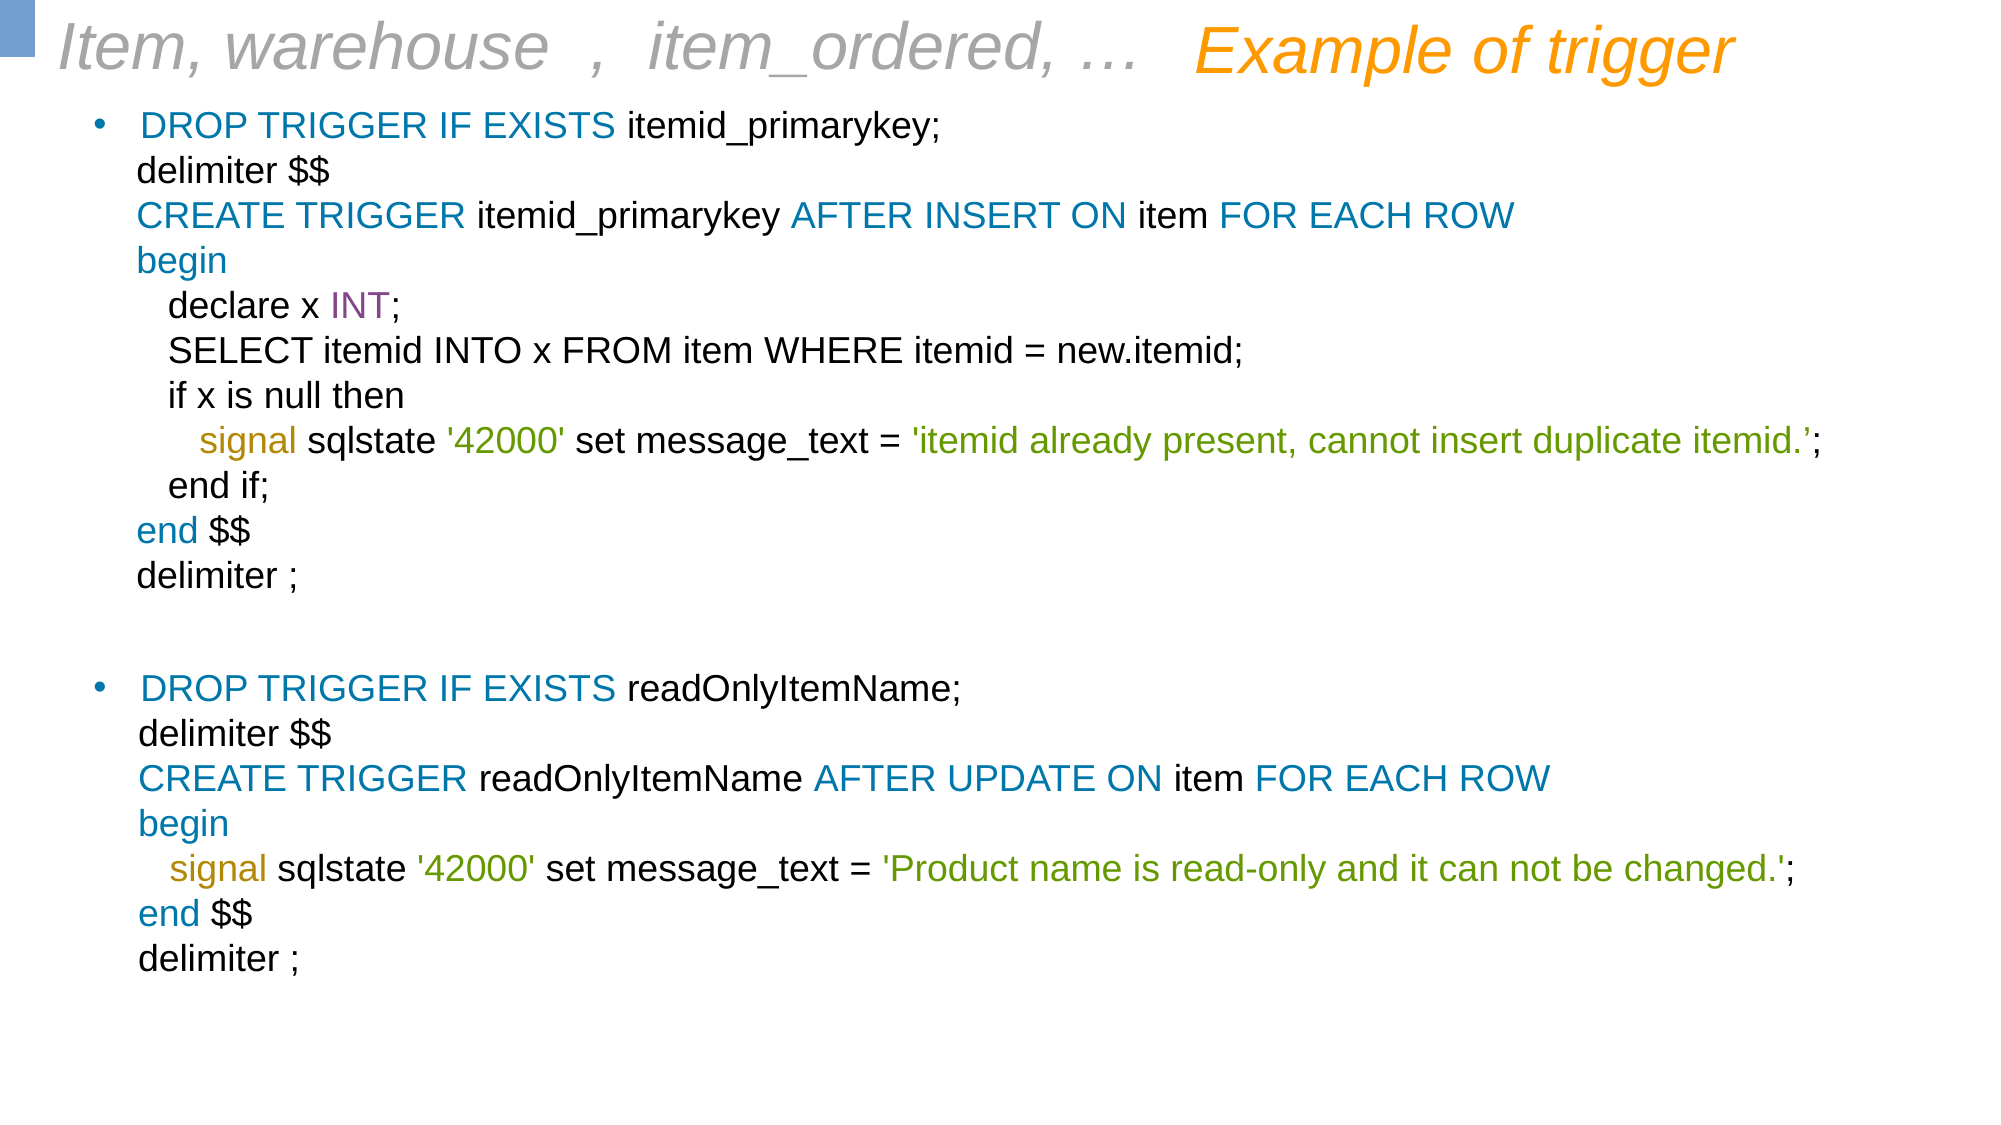

Item, warehouse , item_ordered, …
Example of trigger
DROP TRIGGER IF EXISTS itemid_primarykey;
delimiter $$
CREATE TRIGGER itemid_primarykey AFTER INSERT ON item FOR EACH ROW
begin
   declare x INT;
   SELECT itemid INTO x FROM item WHERE itemid = new.itemid;
   if x is null then
      signal sqlstate '42000' set message_text = 'itemid already present, cannot insert duplicate itemid.’;
   end if;
end $$
delimiter ;
DROP TRIGGER IF EXISTS readOnlyItemName;
delimiter $$
CREATE TRIGGER readOnlyItemName AFTER UPDATE ON item FOR EACH ROW
begin
   signal sqlstate '42000' set message_text = 'Product name is read-only and it can not be changed.';
end $$
delimiter ;